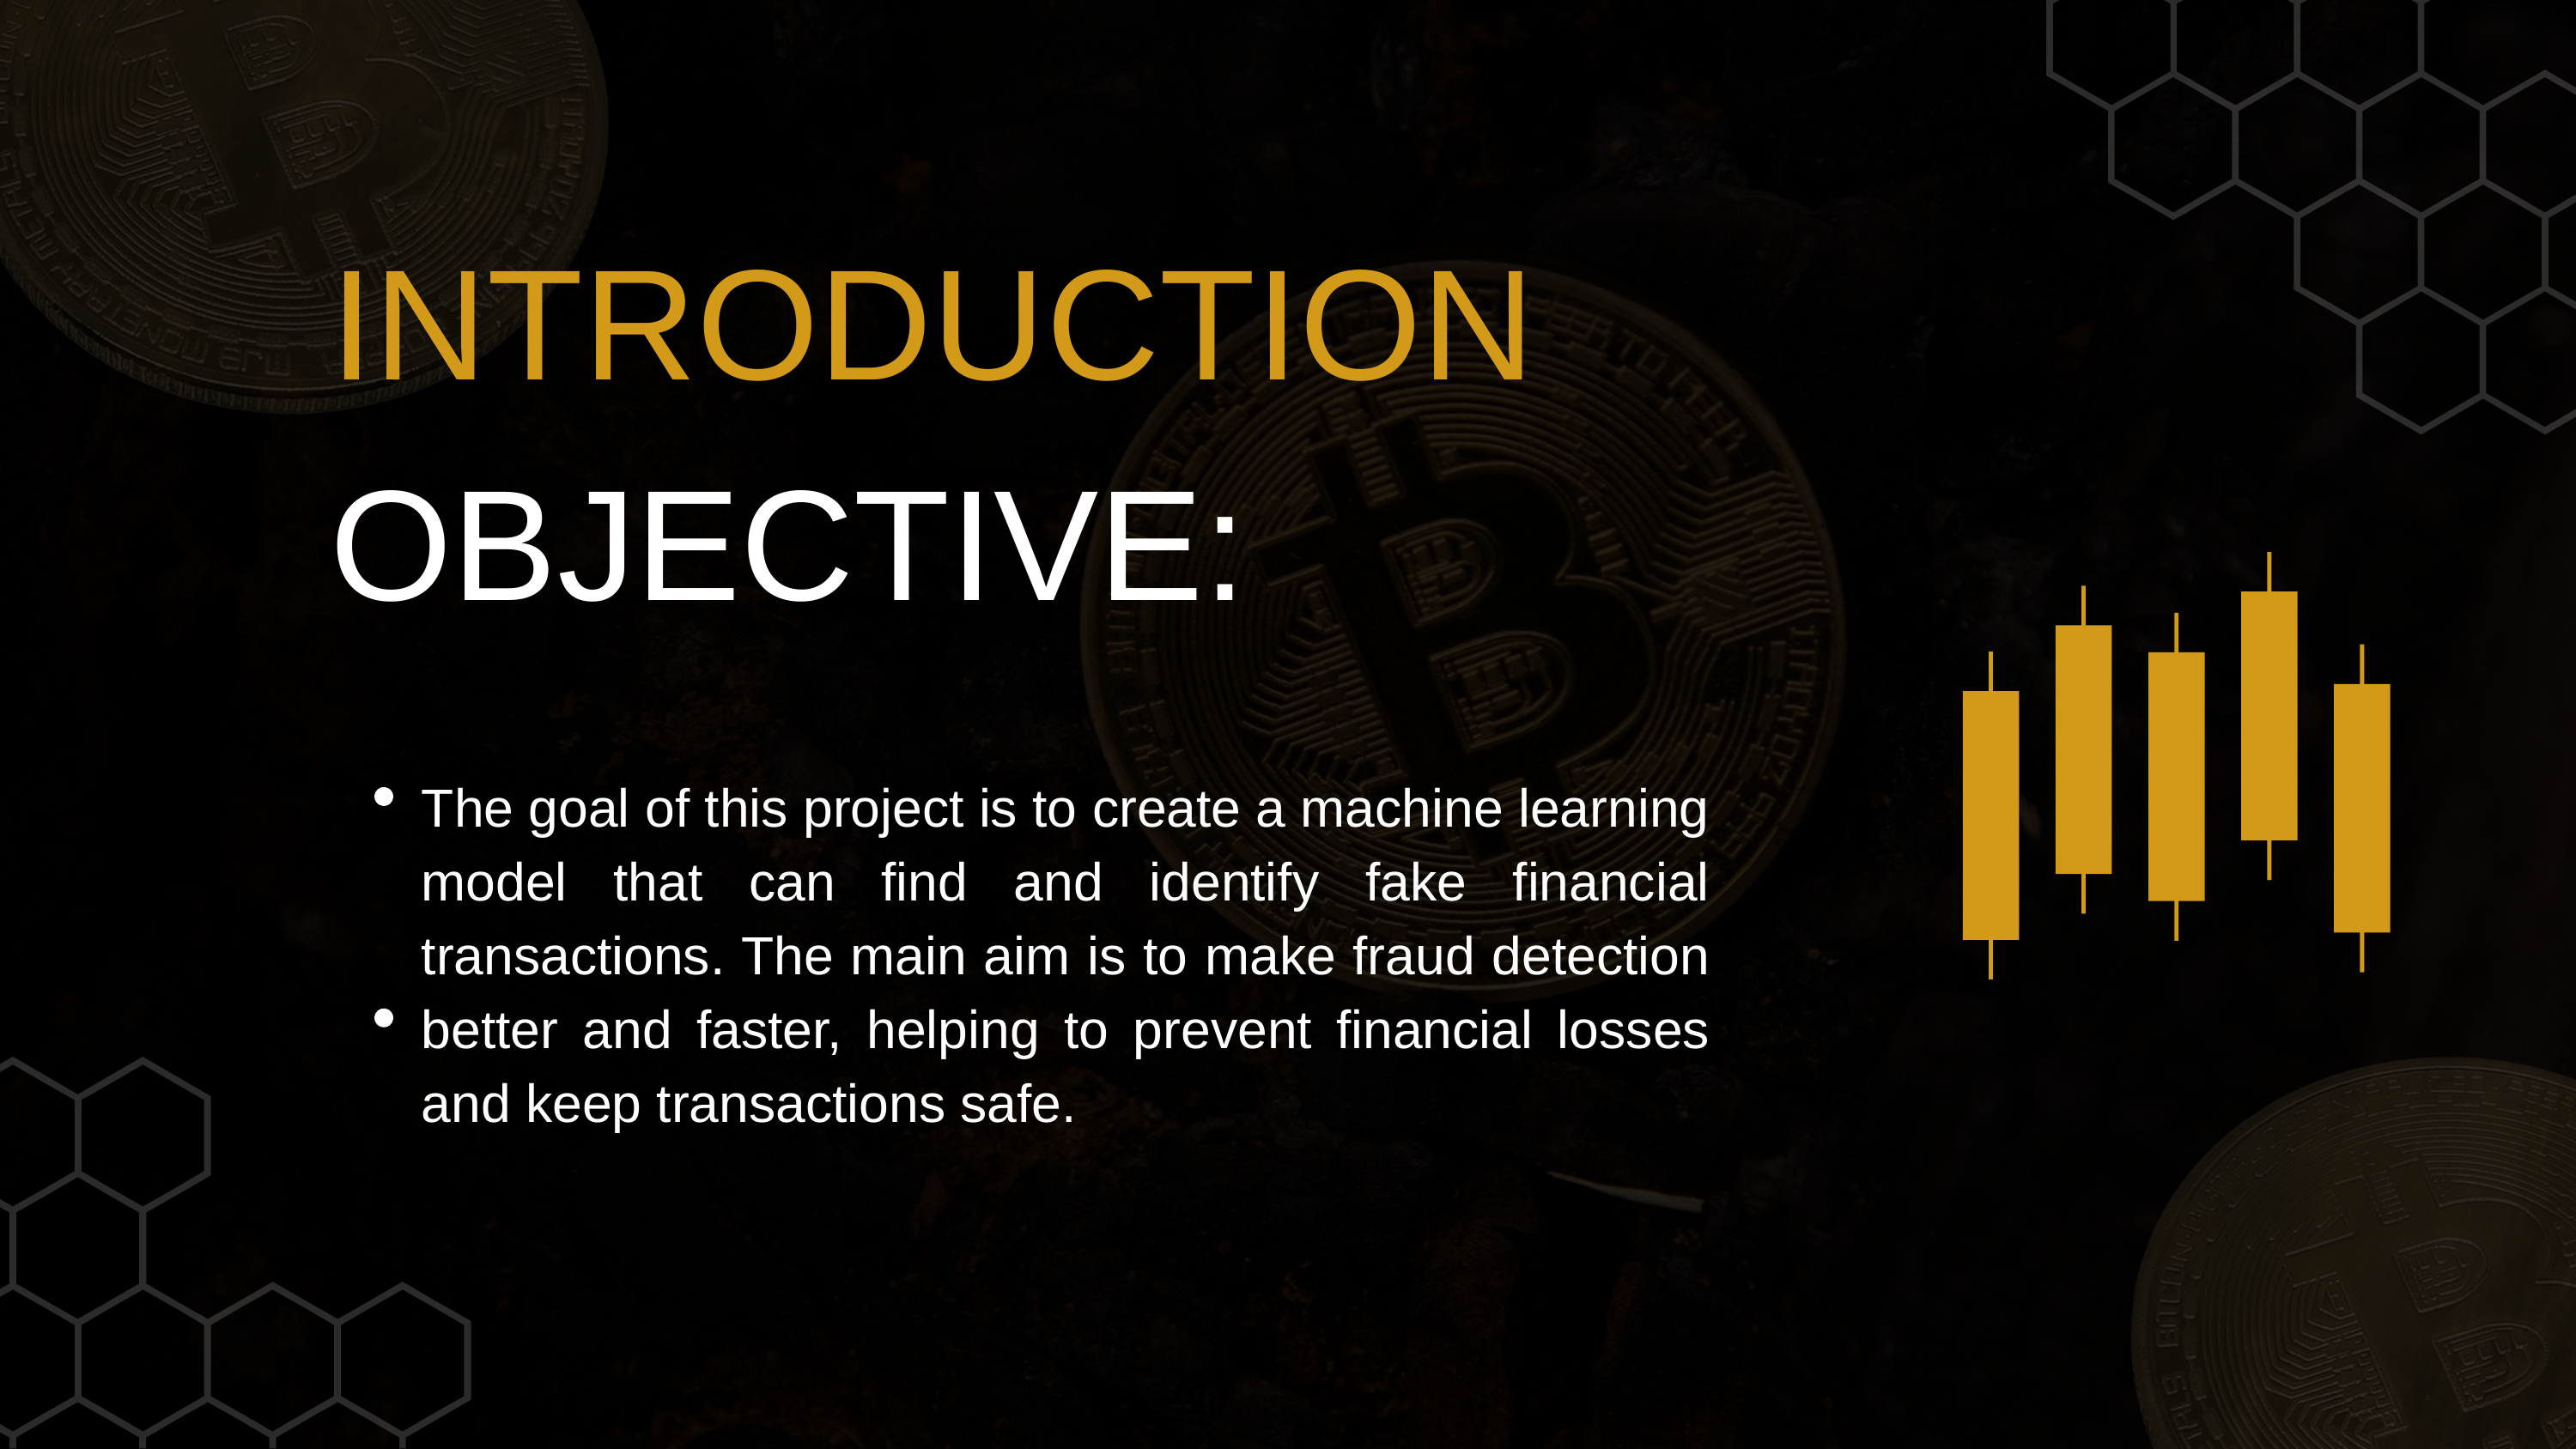

INTRODUCTION OBJECTIVE:

The goal of this project is to create a machine learning model that can find and identify fake financial transactions. The main aim is to make fraud detection better and faster, helping to prevent financial losses and keep transactions safe.